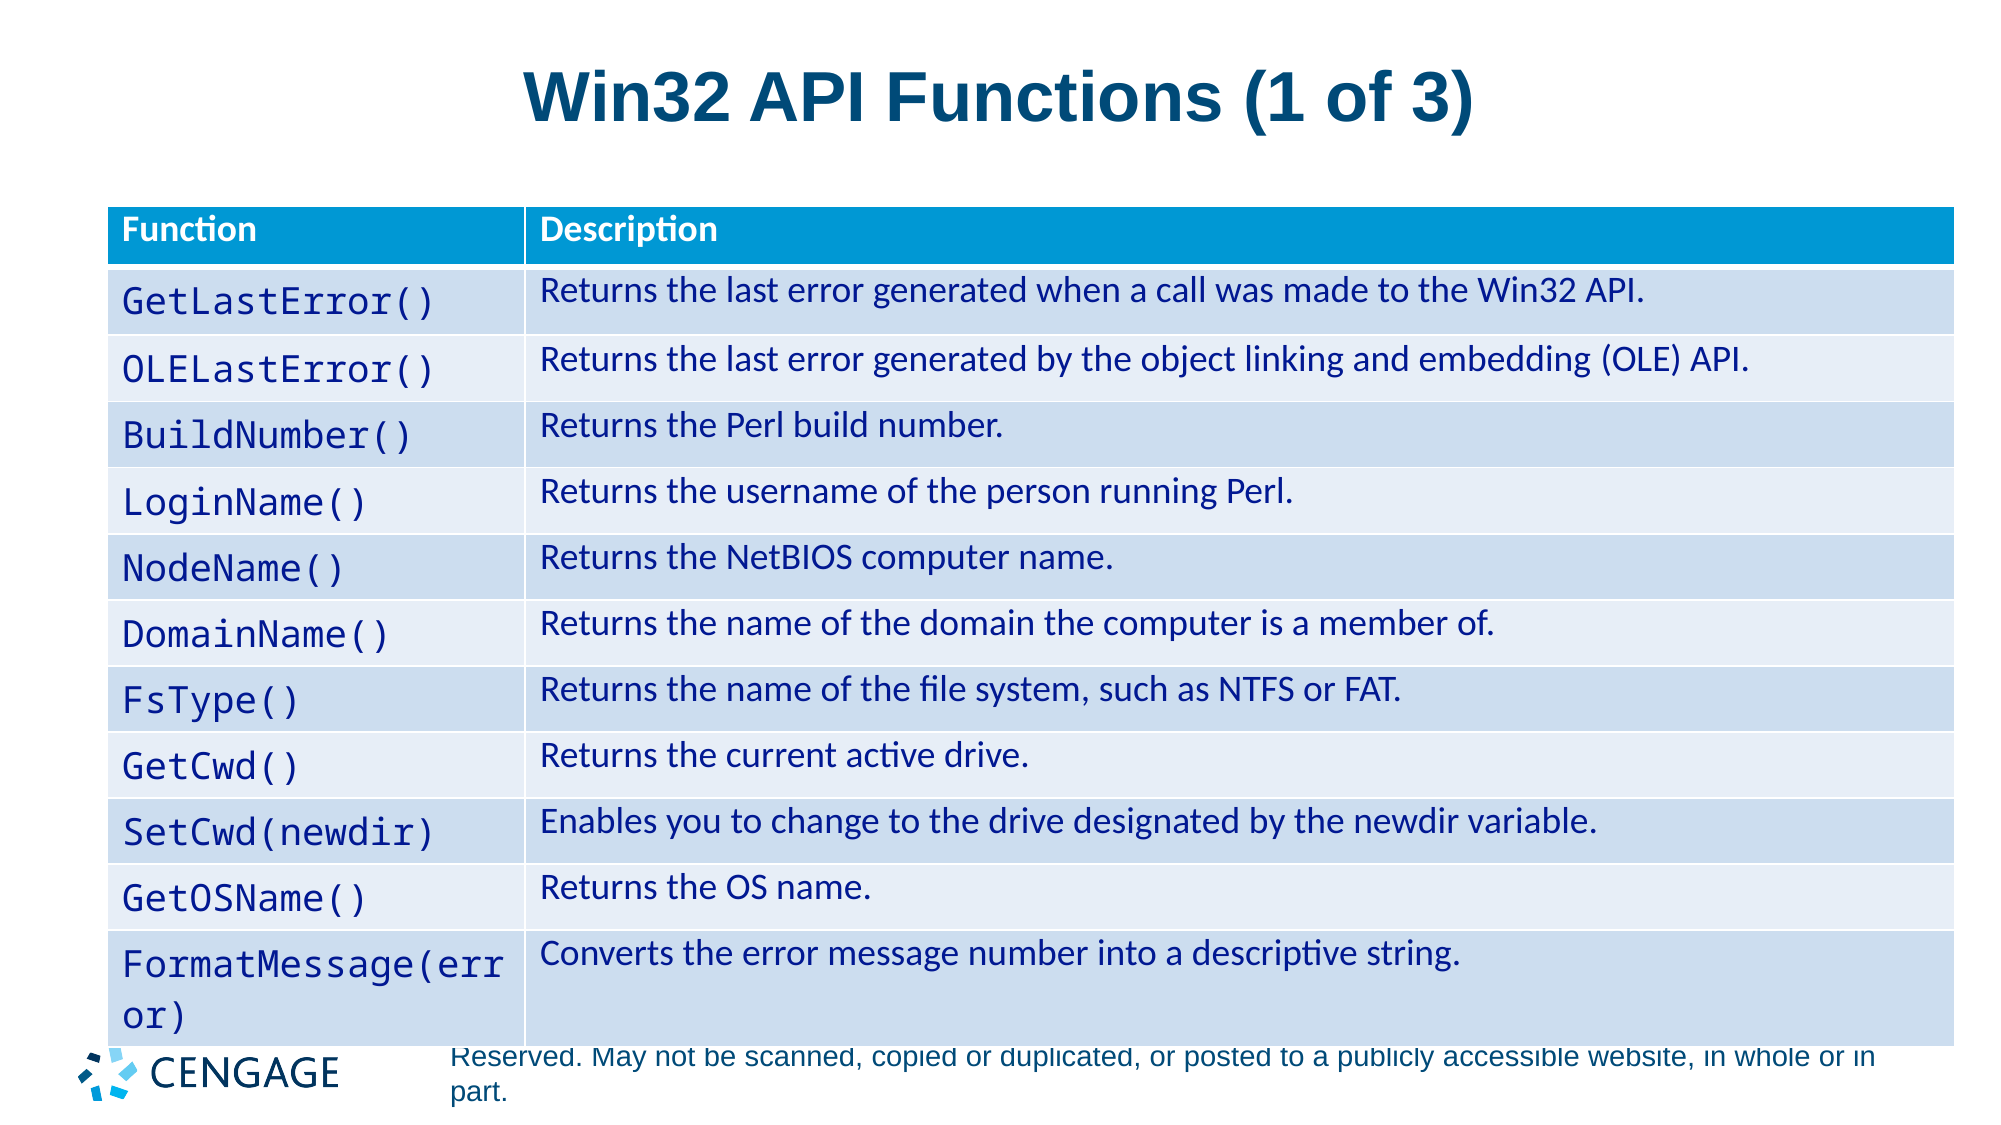

# Win32 API Functions (1 of 3)
| Function | Description |
| --- | --- |
| GetLastError() | Returns the last error generated when a call was made to the Win32 API. |
| OLELastError() | Returns the last error generated by the object linking and embedding (OLE) API. |
| BuildNumber() | Returns the Perl build number. |
| LoginName() | Returns the username of the person running Perl. |
| NodeName() | Returns the NetBIOS computer name. |
| DomainName() | Returns the name of the domain the computer is a member of. |
| FsType() | Returns the name of the file system, such as NTFS or FAT. |
| GetCwd() | Returns the current active drive. |
| SetCwd(newdir) | Enables you to change to the drive designated by the newdir variable. |
| GetOSName() | Returns the OS name. |
| FormatMessage(error) | Converts the error message number into a descriptive string. |